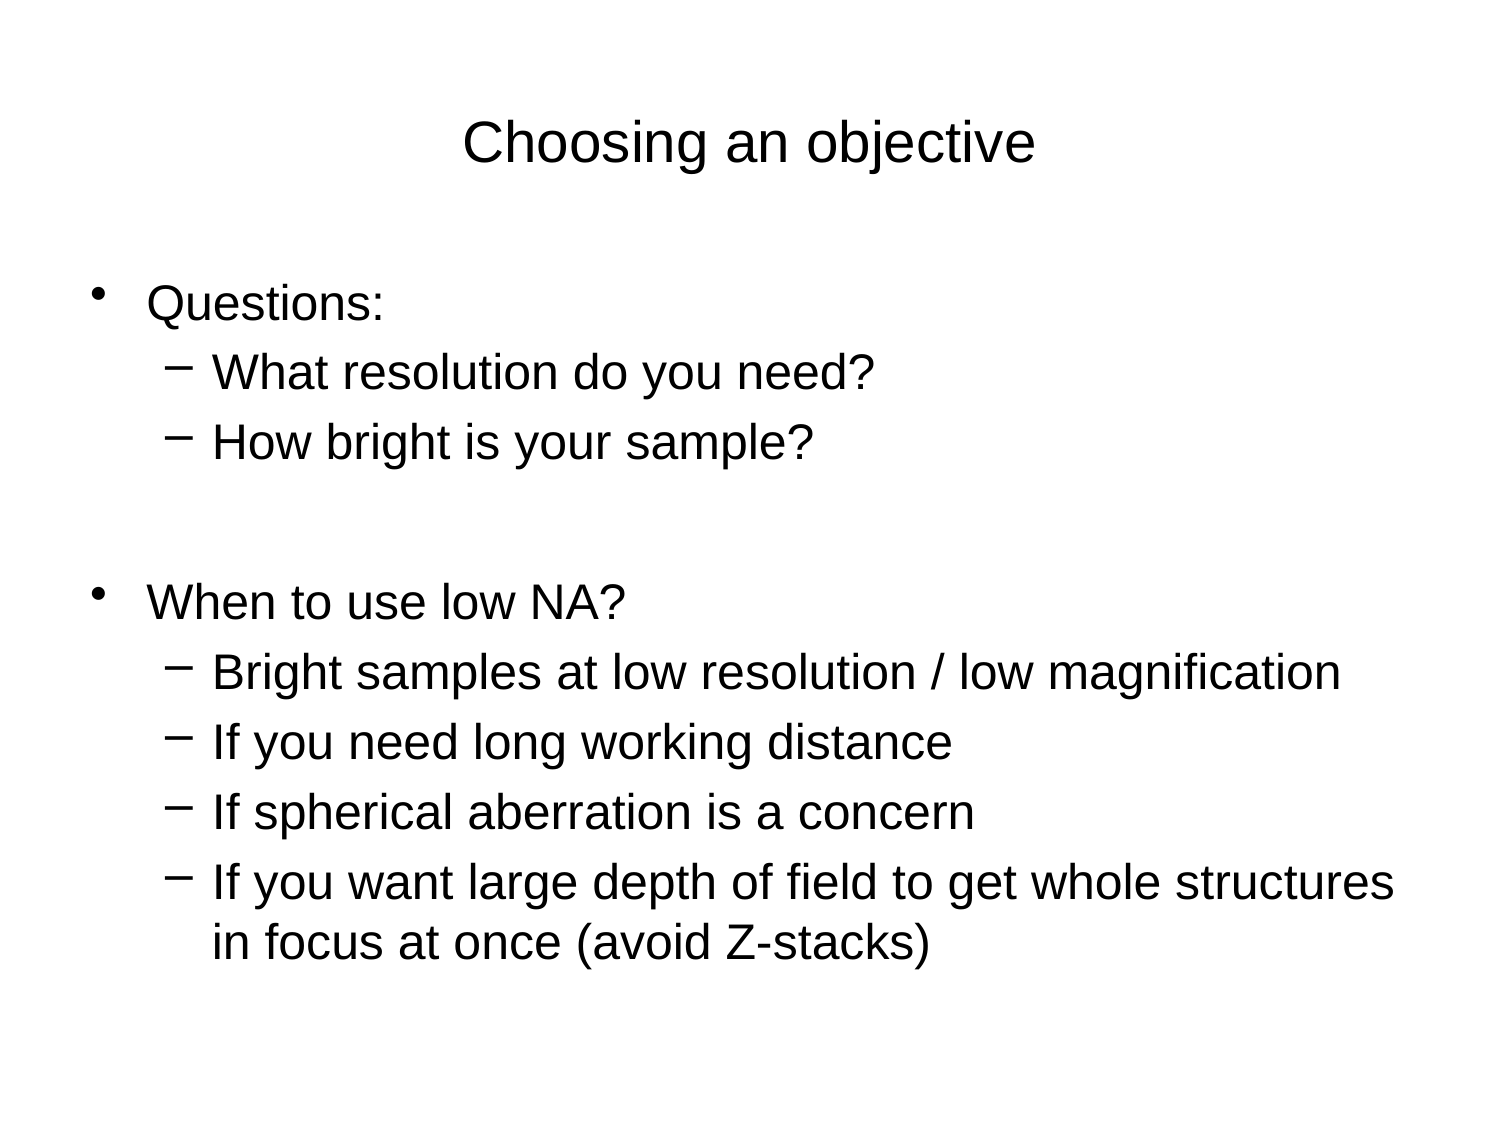

# Choosing an objective
Questions:
What resolution do you need?
How bright is your sample?

When to use low NA?
Bright samples at low resolution / low magnification
If you need long working distance
If spherical aberration is a concern
If you want large depth of field to get whole structures in focus at once (avoid Z-stacks)